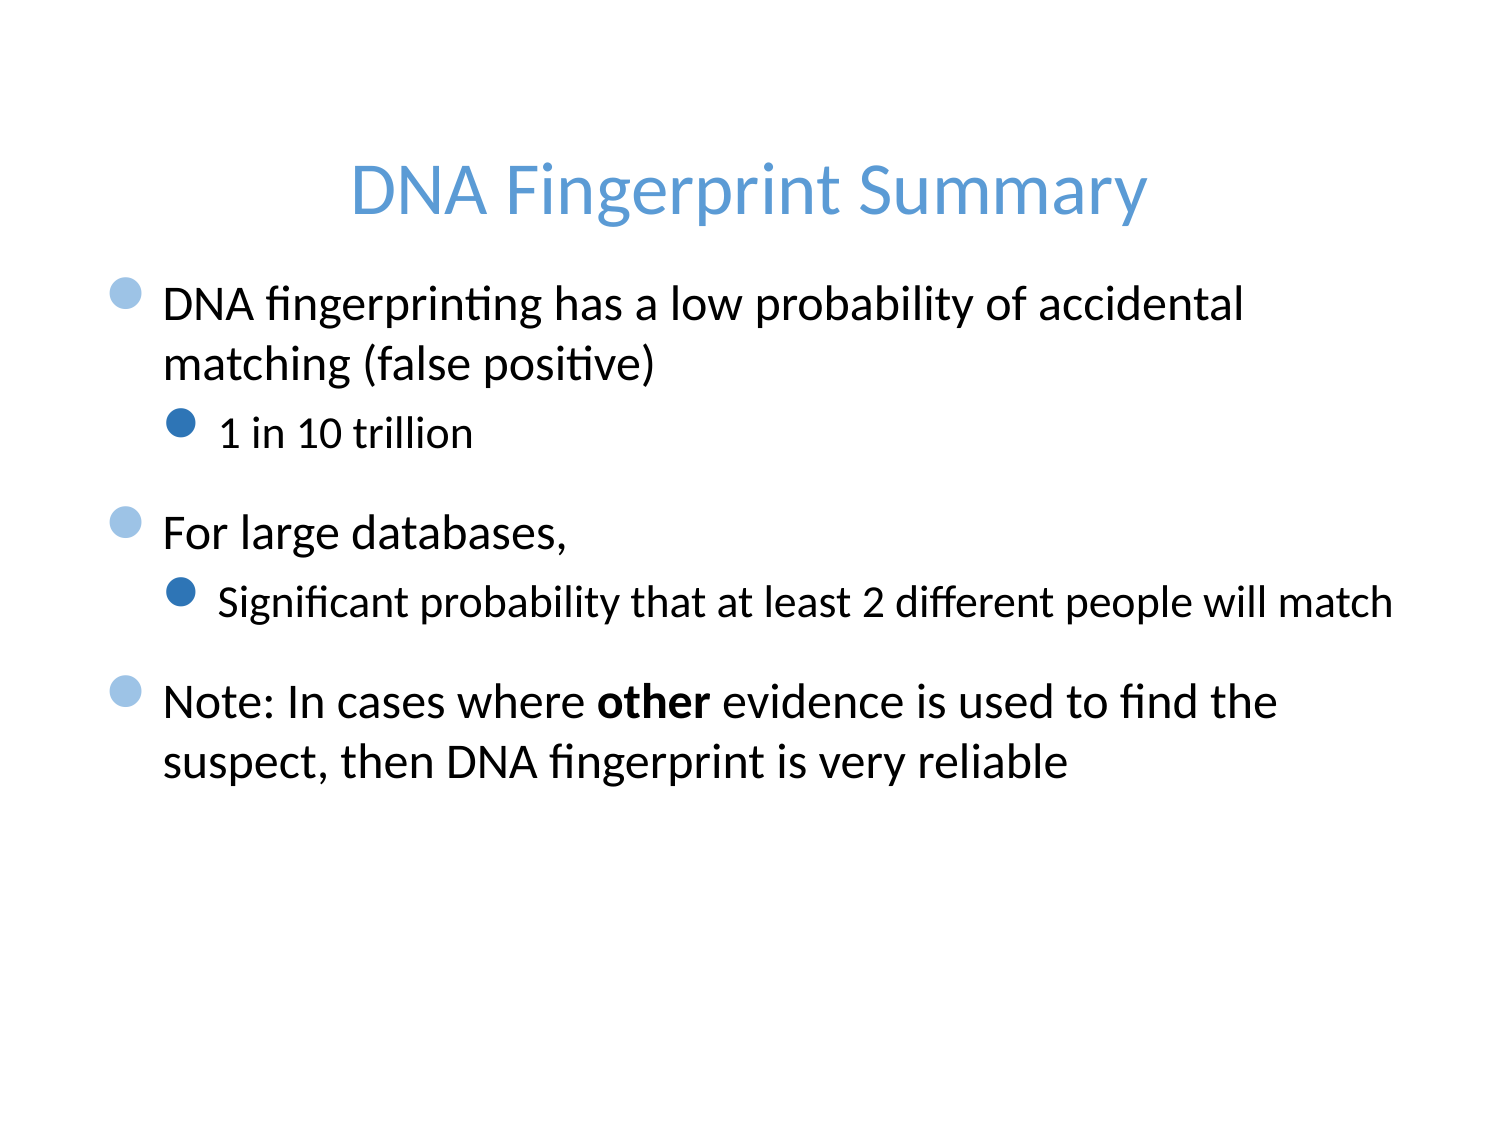

# DNA Fingerprint Summary
DNA fingerprinting has a low probability of accidental matching (false positive)
1 in 10 trillion
For large databases,
Significant probability that at least 2 different people will match
Note: In cases where other evidence is used to find the suspect, then DNA fingerprint is very reliable

37